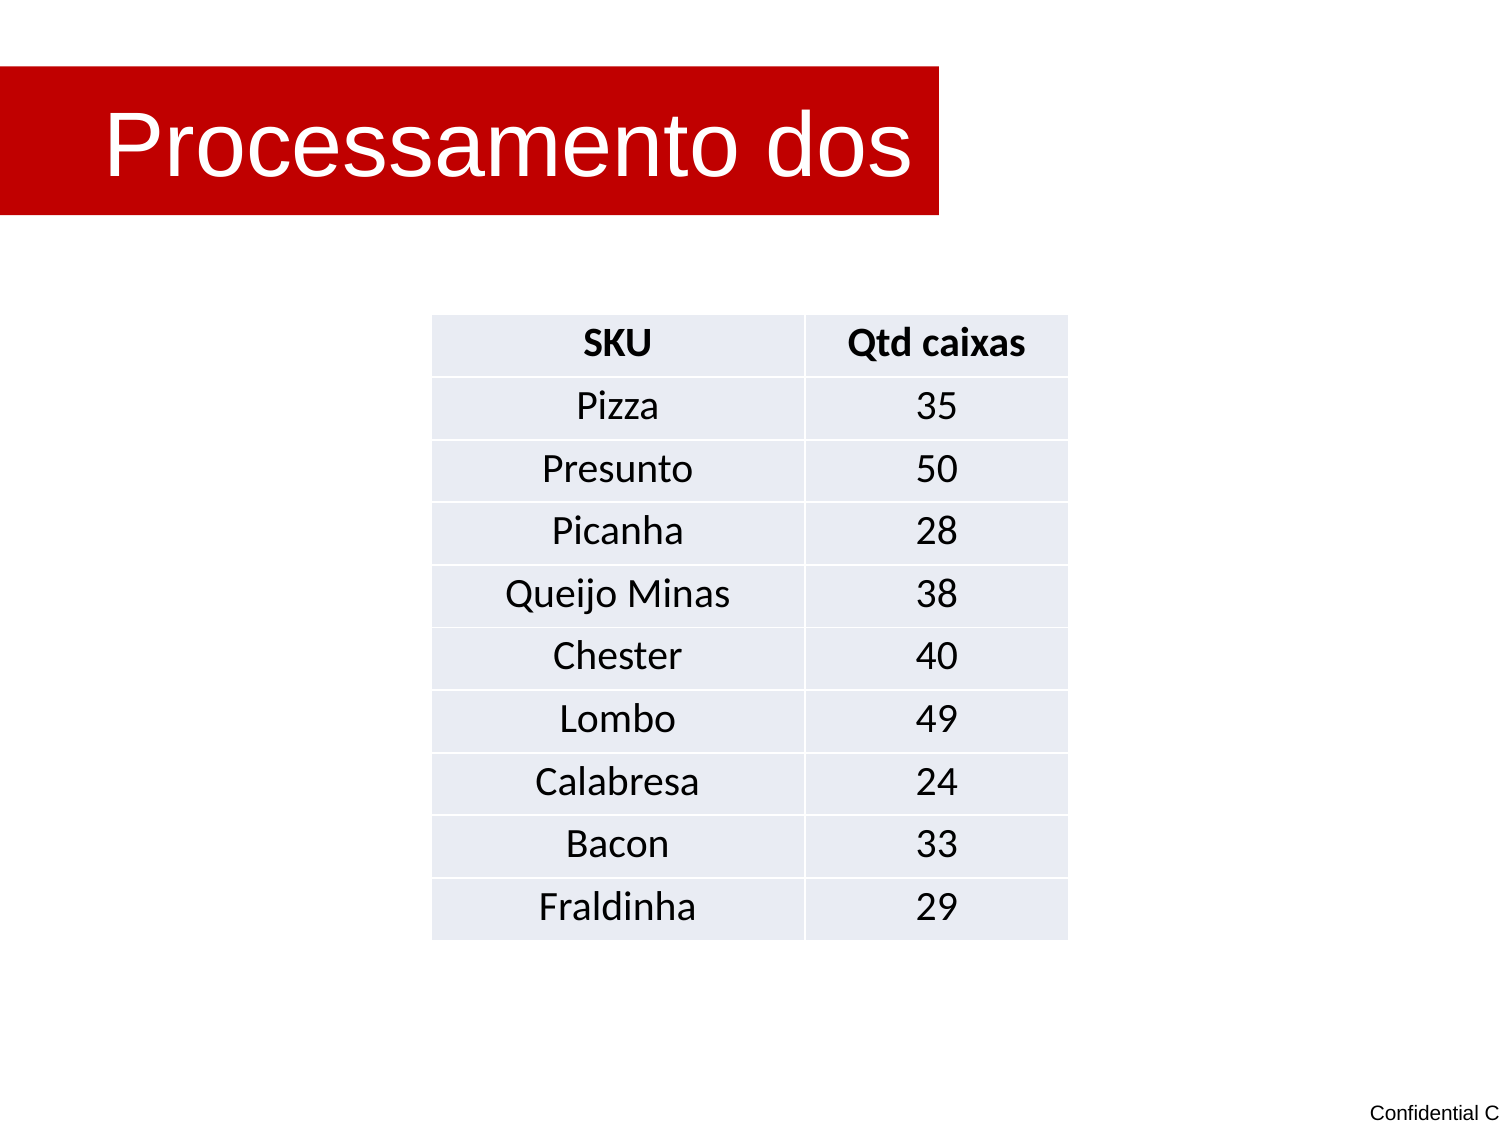

Processamento dos dados
| SKU | Qtd caixas |
| --- | --- |
| Pizza | 35 |
| Presunto | 50 |
| Picanha | 28 |
| Queijo Minas | 38 |
| Chester | 40 |
| Lombo | 49 |
| Calabresa | 24 |
| Bacon | 33 |
| Fraldinha | 29 |